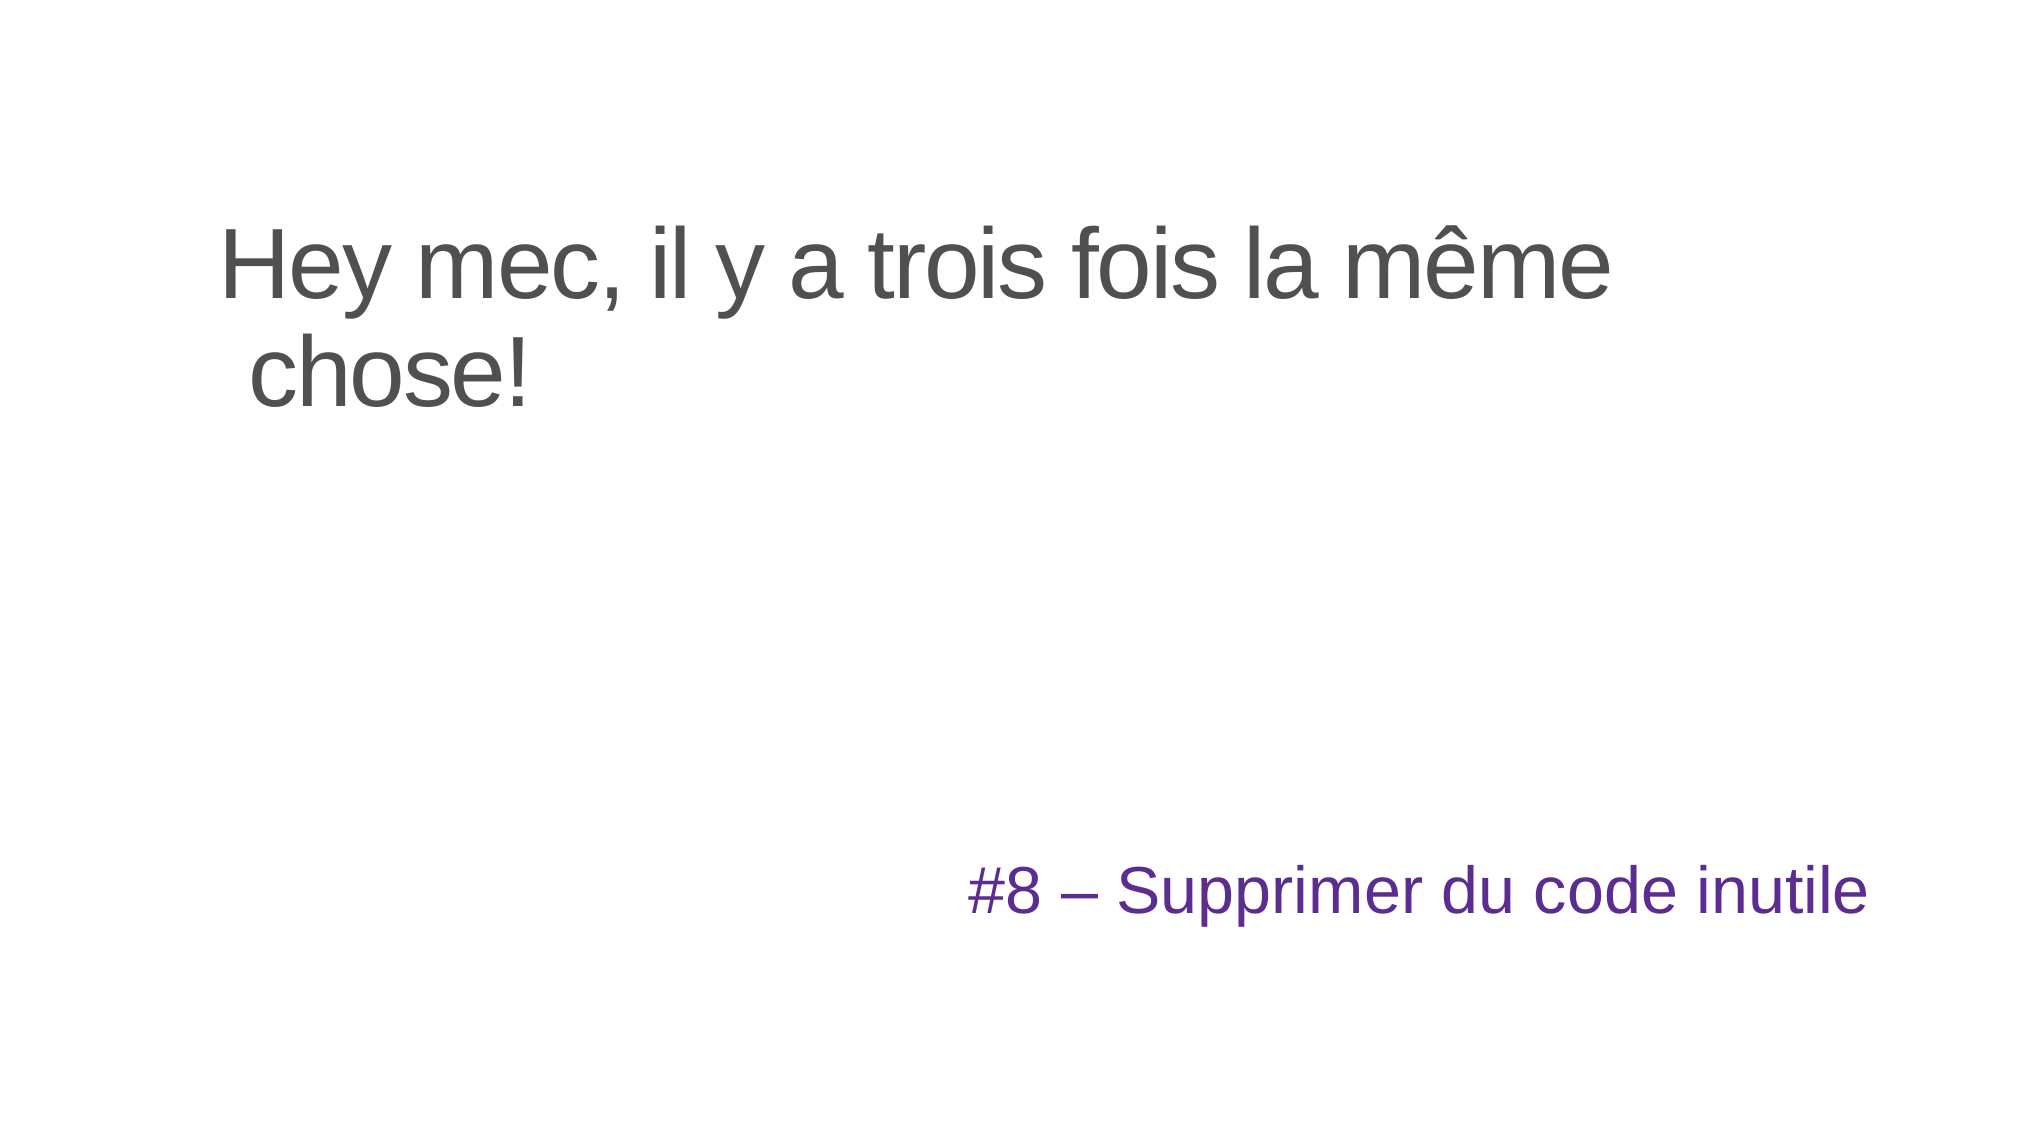

# Hey mec, il y a trois fois la même chose!
#8 – Supprimer du code inutile